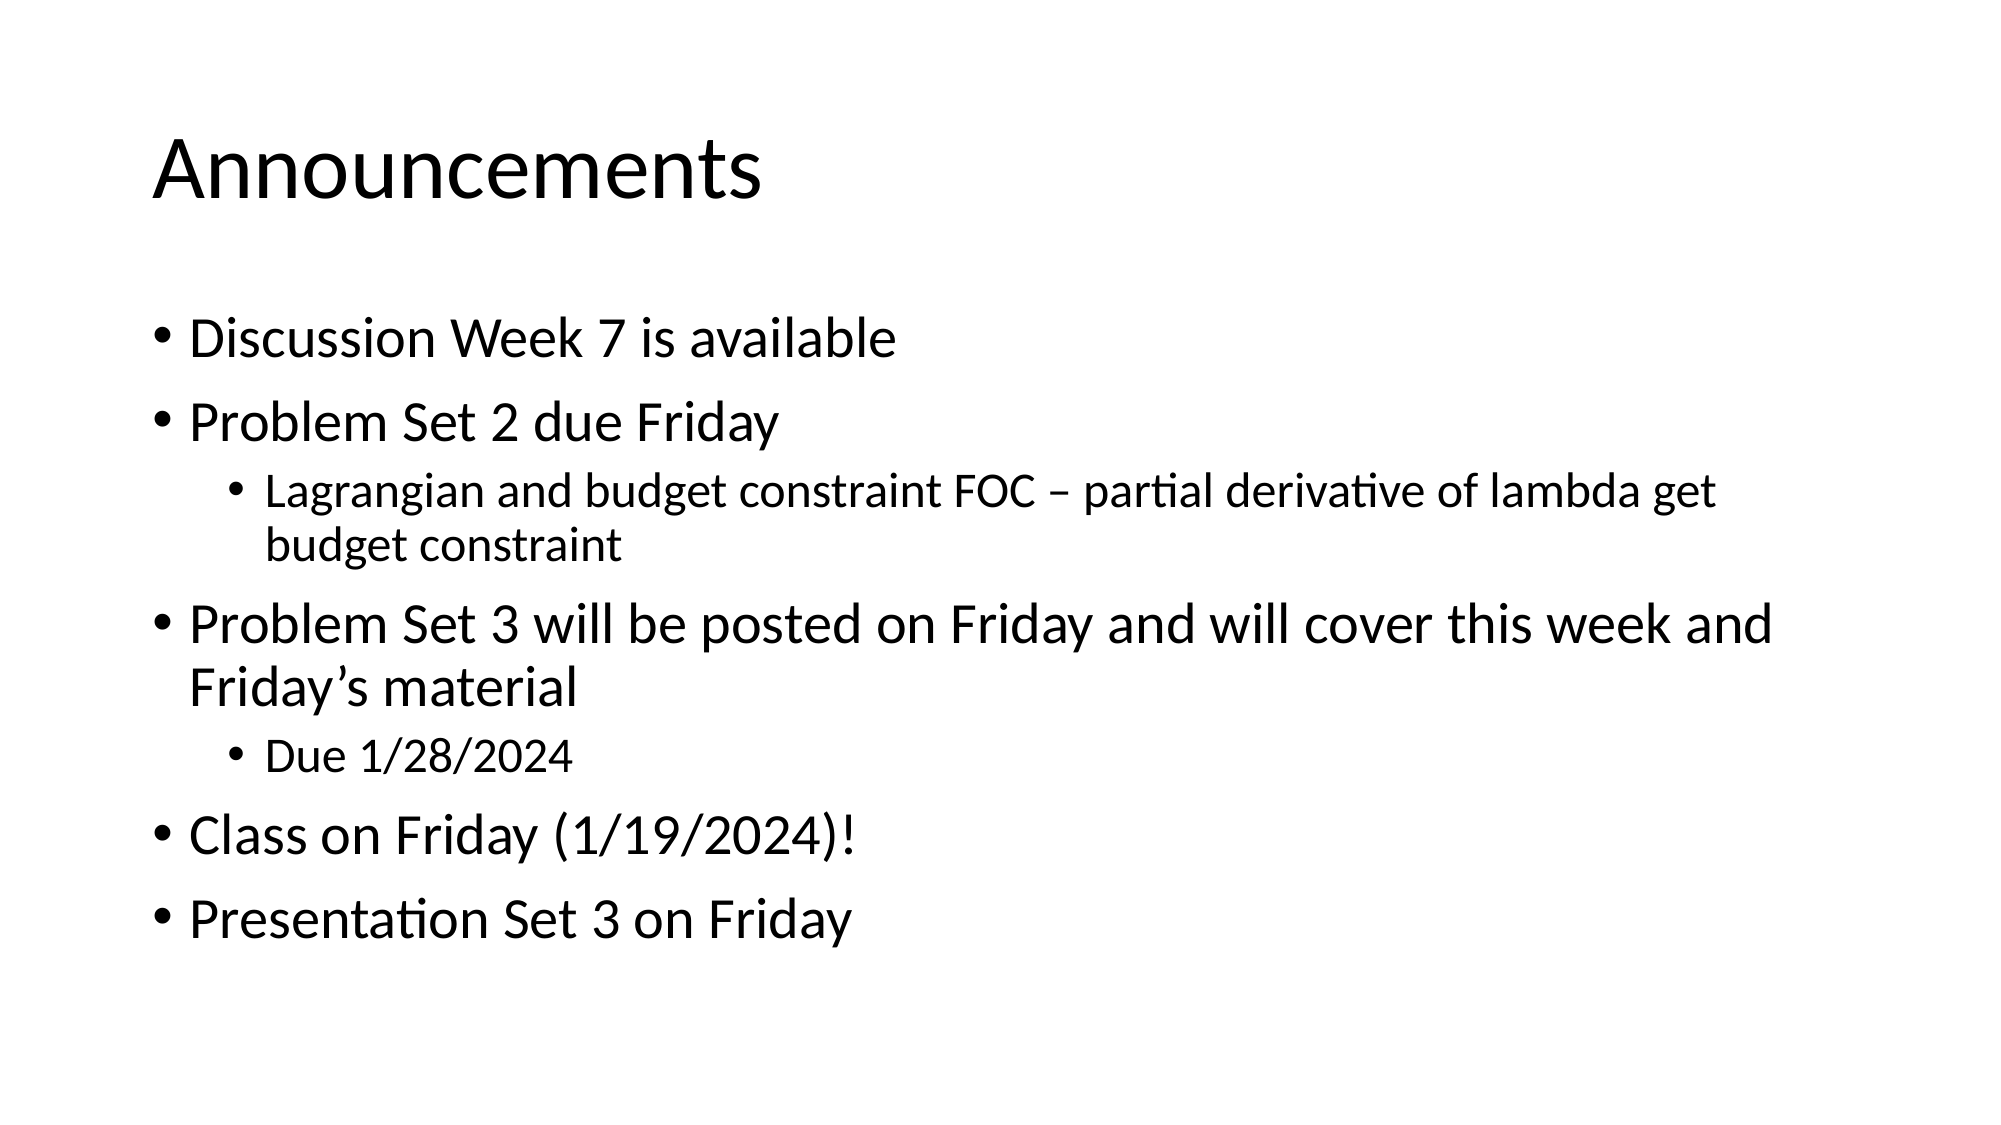

# Announcements
Discussion Week 7 is available
Problem Set 2 due Friday
Lagrangian and budget constraint FOC – partial derivative of lambda get budget constraint
Problem Set 3 will be posted on Friday and will cover this week and Friday’s material
Due 1/28/2024
Class on Friday (1/19/2024)!
Presentation Set 3 on Friday